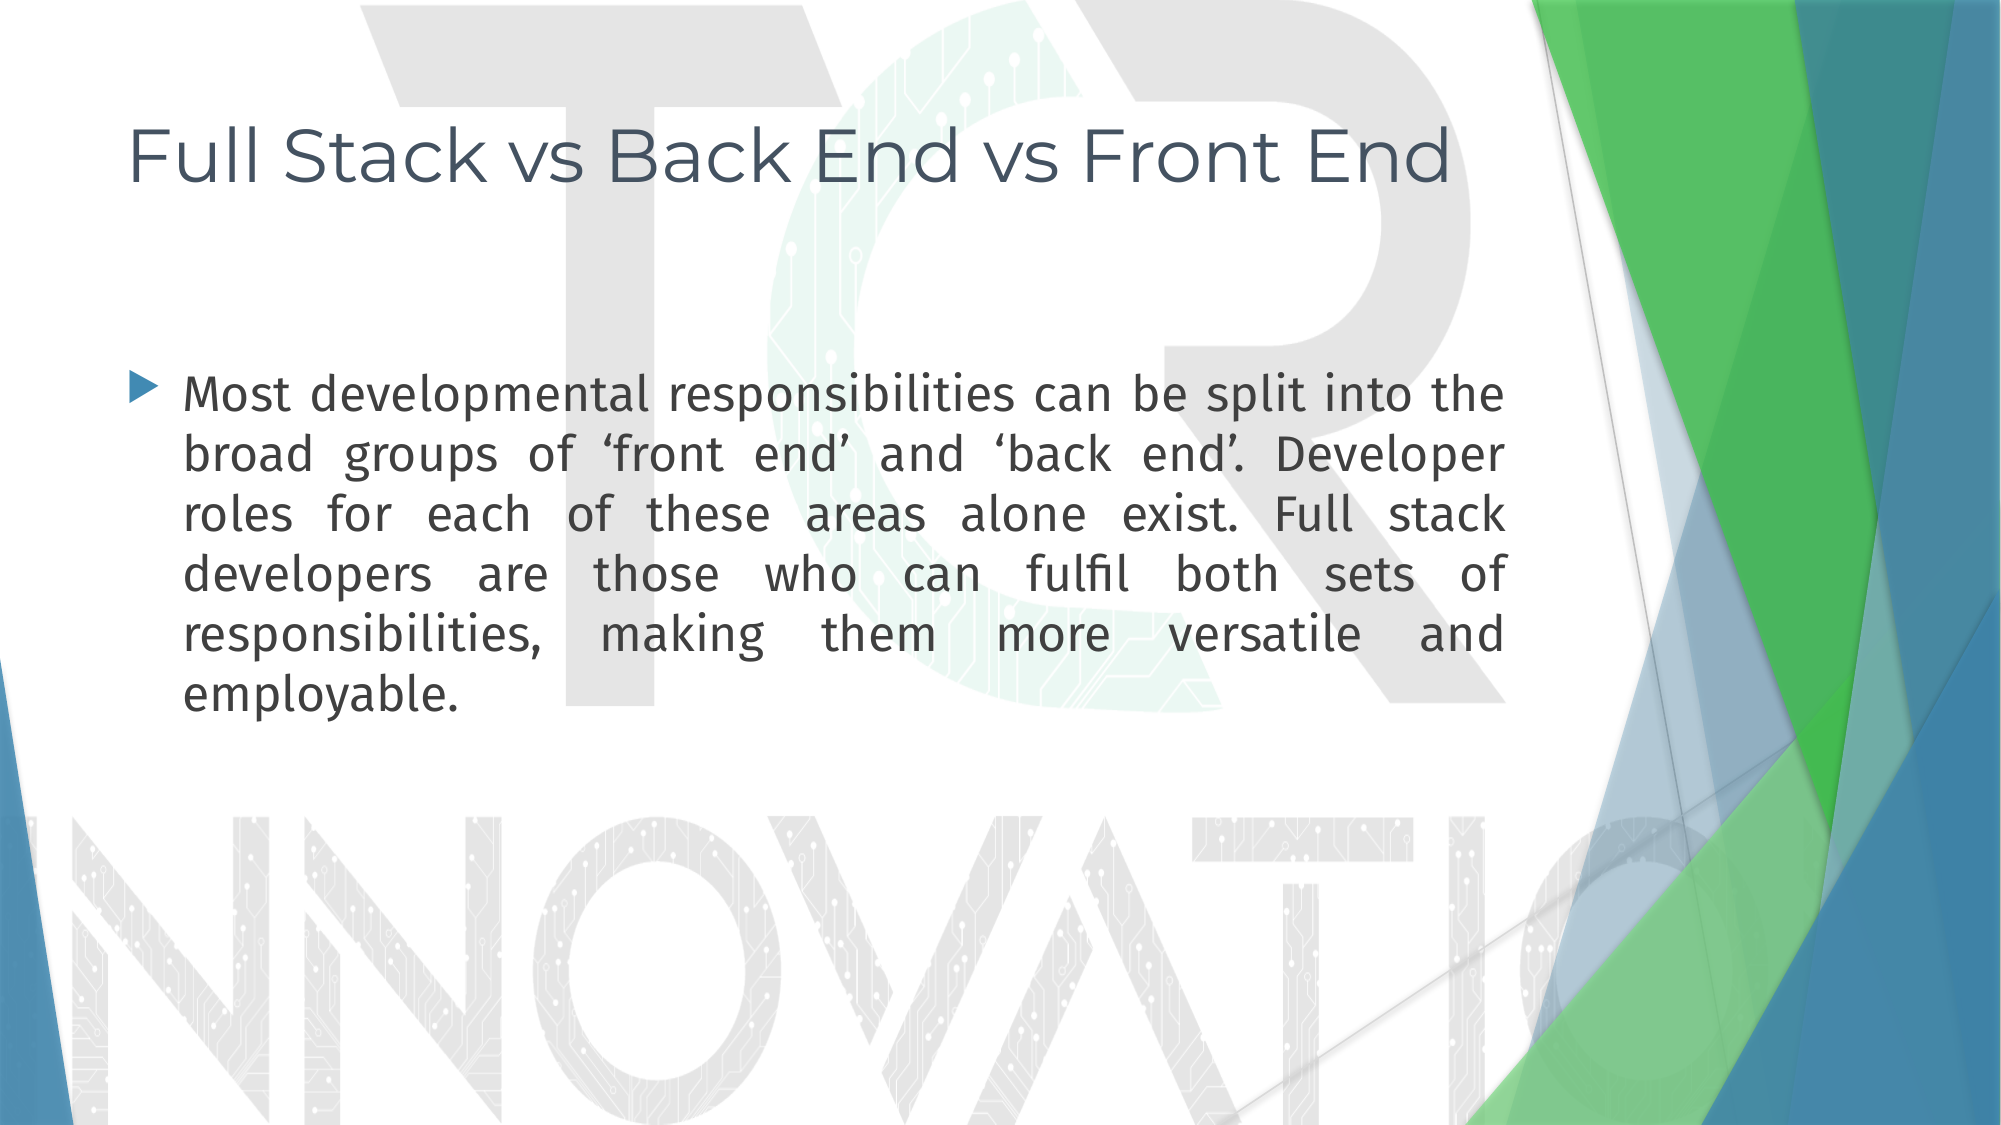

# Full Stack vs Back End vs Front End
Most developmental responsibilities can be split into the broad groups of ‘front end’ and ‘back end’. Developer roles for each of these areas alone exist. Full stack developers are those who can fulfil both sets of responsibilities, making them more versatile and employable.